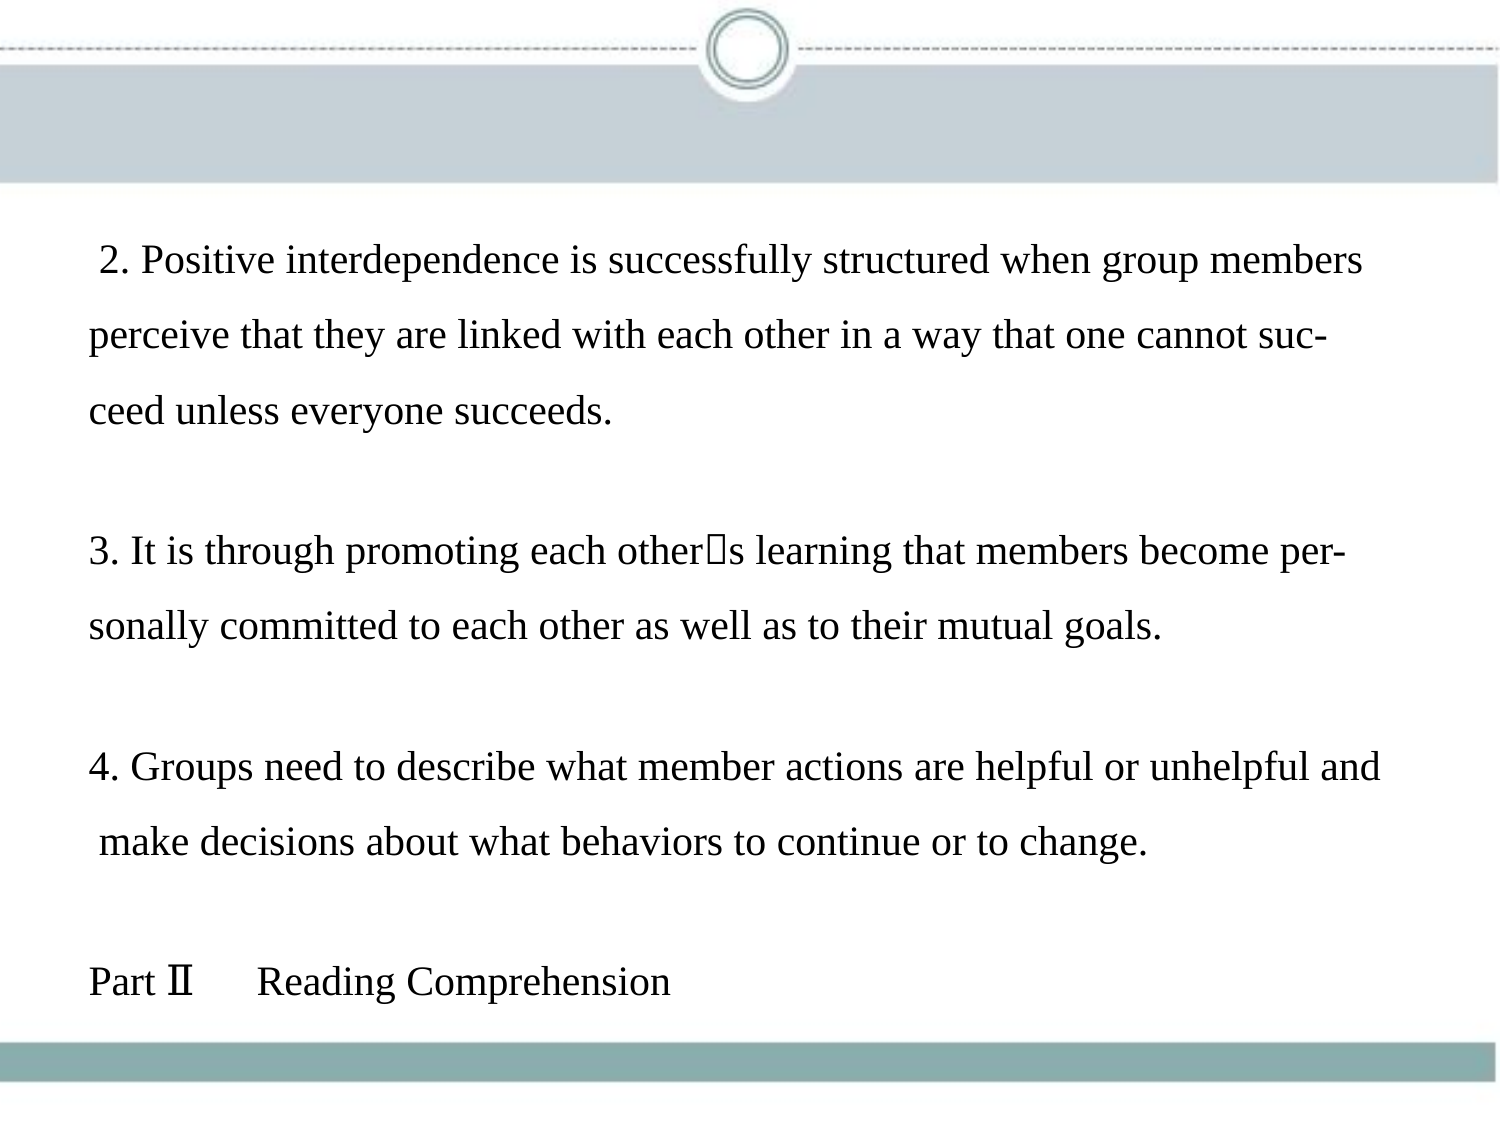

2. Positive interdependence is successfully structured when group members
perceive that they are linked with each other in a way that one cannot suc-
ceed unless everyone succeeds.
3. It is through promoting each other􀆳s learning that members become per-
sonally committed to each other as well as to their mutual goals.
4. Groups need to describe what member actions are helpful or unhelpful and
 make decisions about what behaviors to continue or to change.
Part Ⅱ　Reading Comprehension